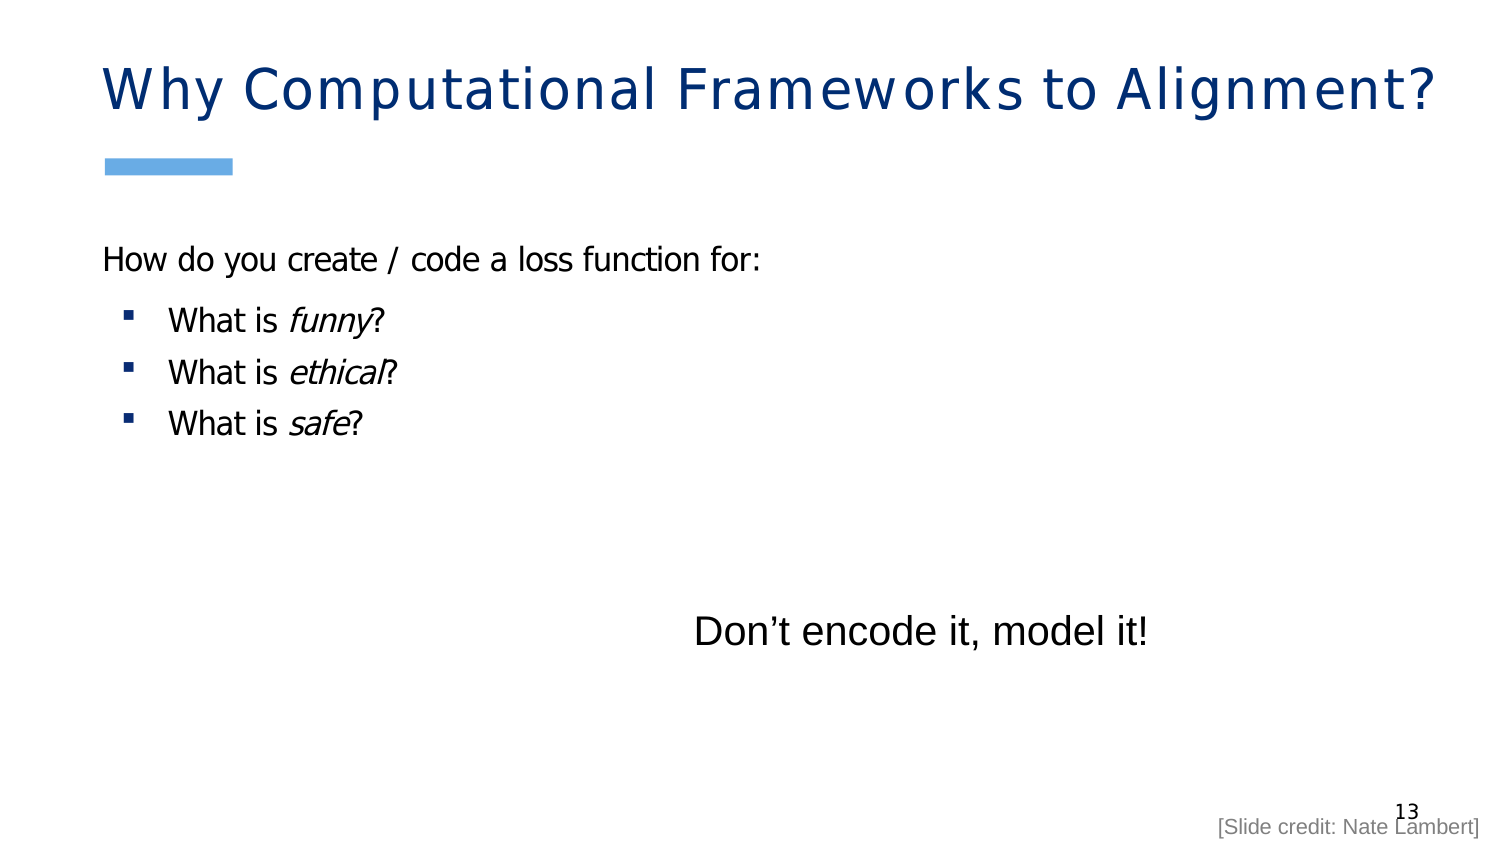

# Why Computational Frameworks to Alignment?
How do you create / code a loss function for:
What is funny?
What is ethical?
What is safe?
Don’t encode it, model it!
[Slide credit: Nate Lambert]